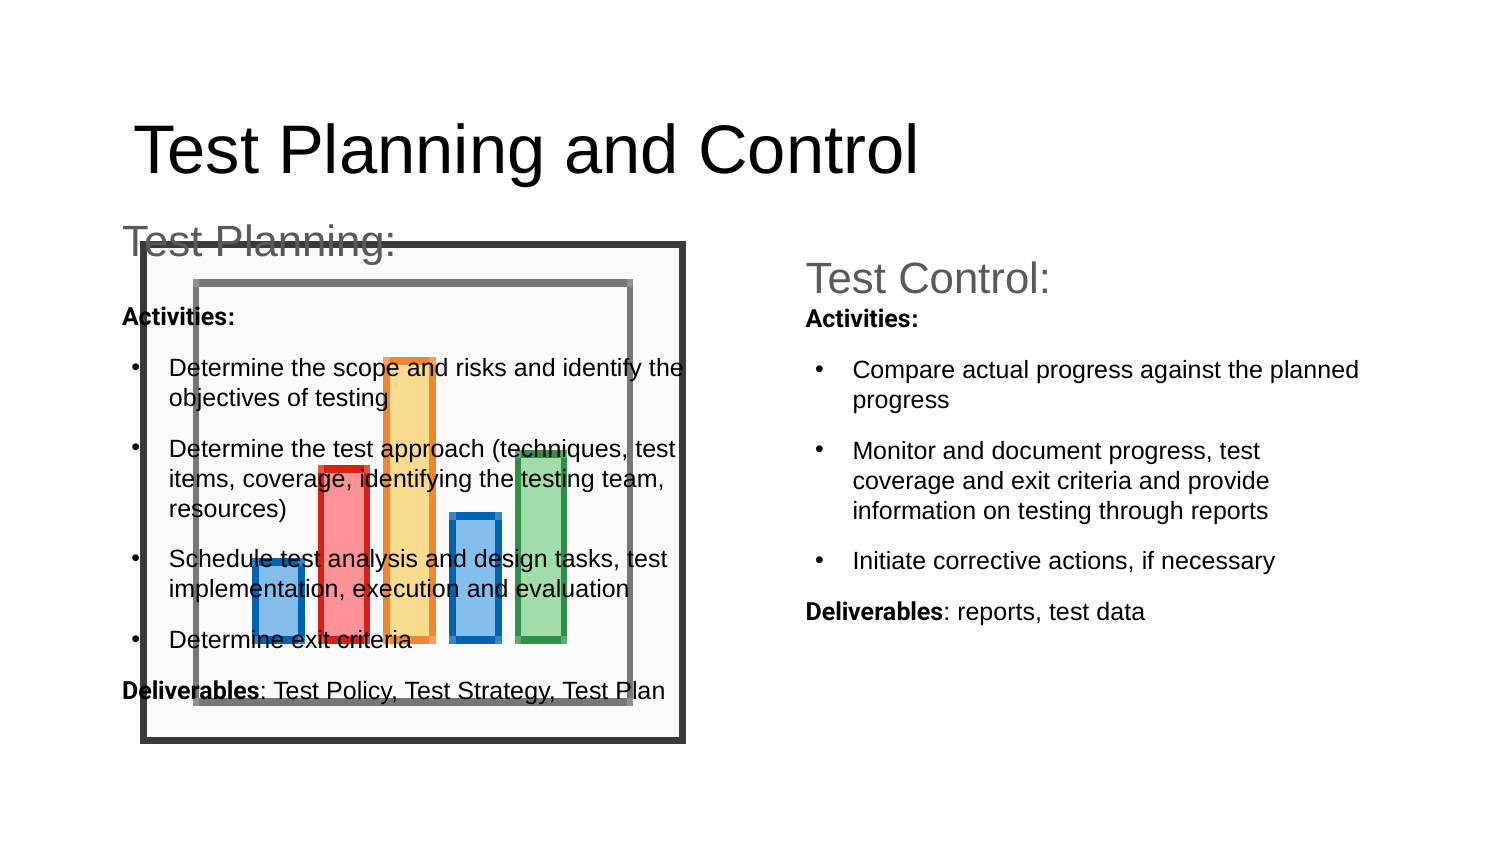

Test Planning and Control
Test Control:
Activities:
Compare actual progress against the planned progress
Monitor and document progress, test coverage and exit criteria and provide information on testing through reports
Initiate corrective actions, if necessary
Deliverables: reports, test data
Test Planning:

Activities:
Determine the scope and risks and identify the objectives of testing
Determine the test approach (techniques, test items, coverage, identifying the testing team, resources)
Schedule test analysis and design tasks, test implementation, execution and evaluation
Determine exit criteria
Deliverables: Test Policy, Test Strategy, Test Plan